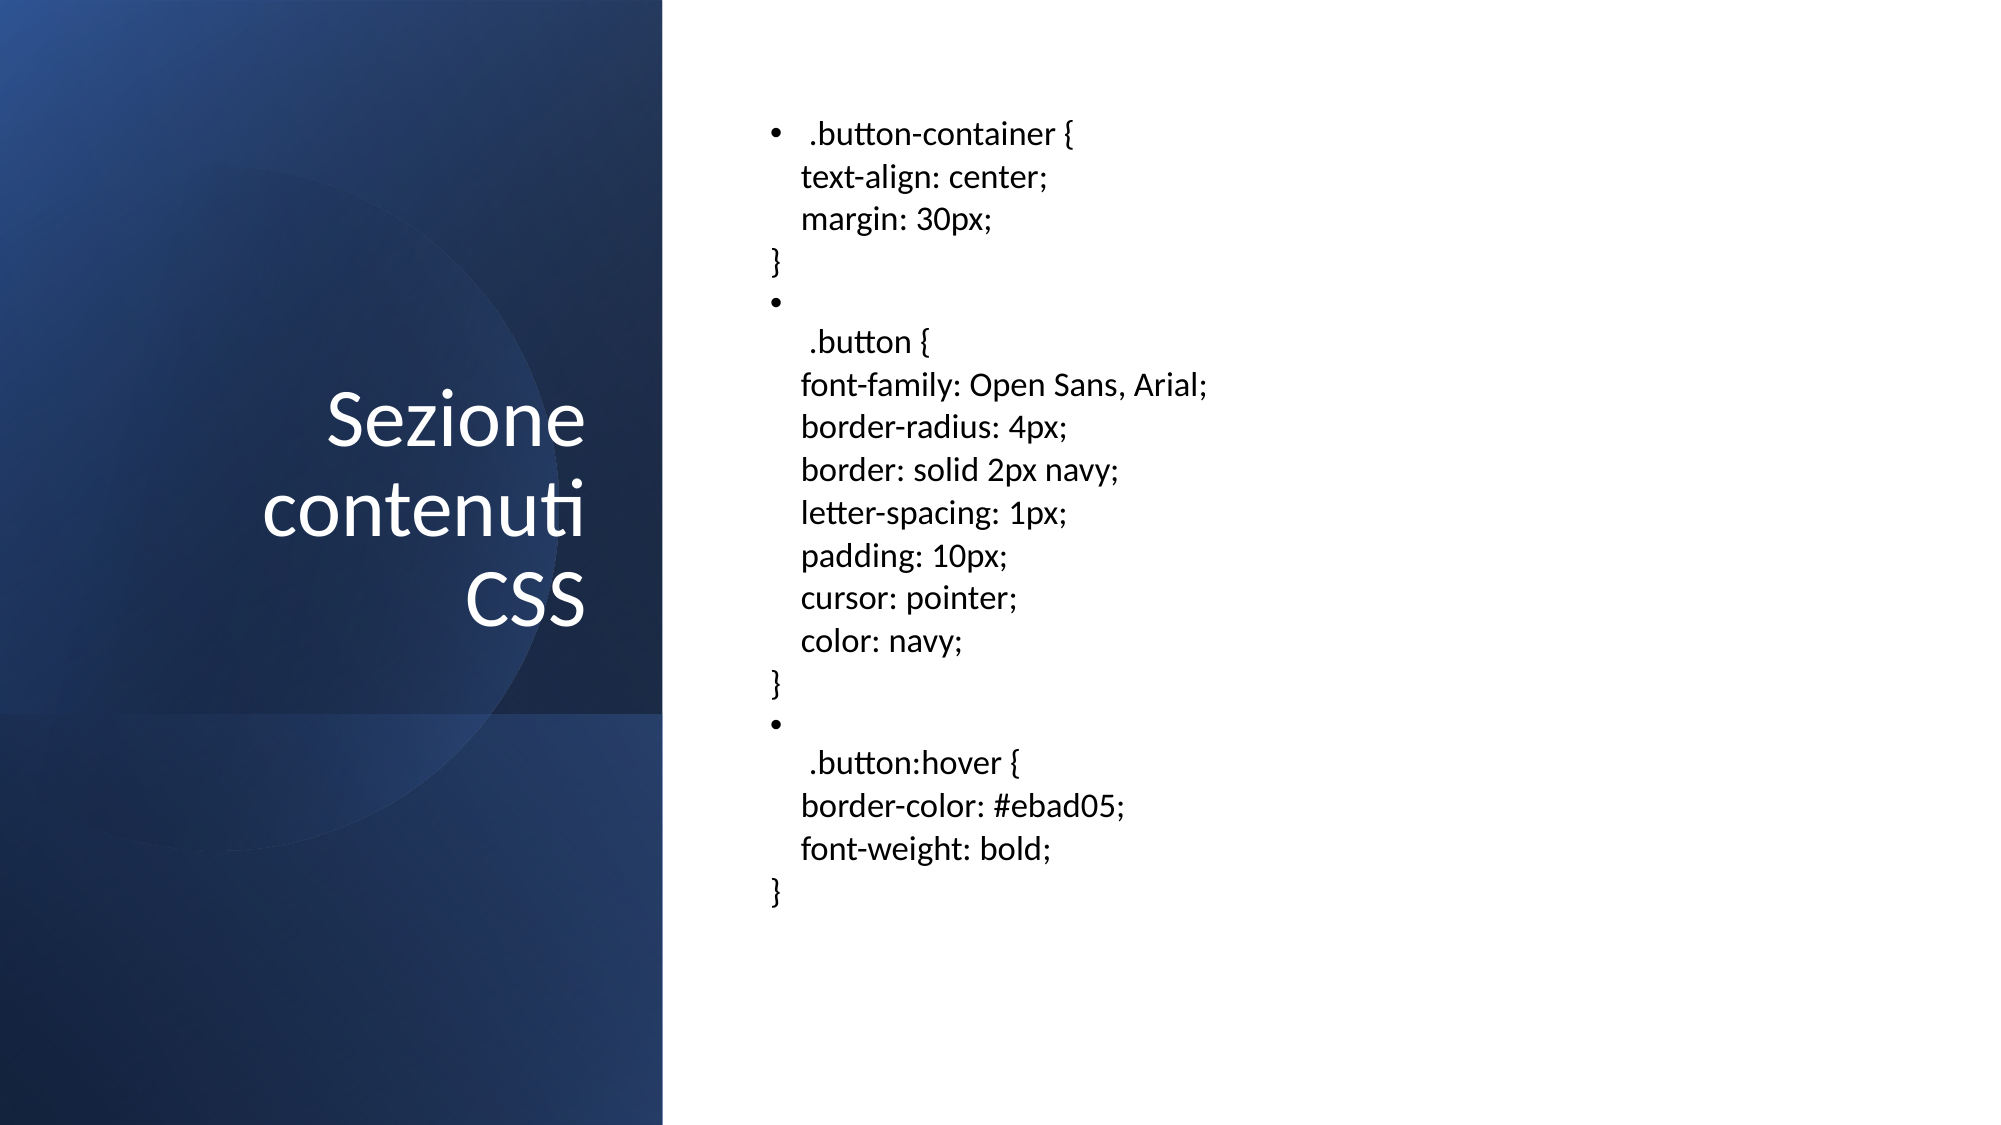

.button-container {
    text-align: center;
    margin: 30px;
}
.button {
    font-family: Open Sans, Arial;
    border-radius: 4px;
    border: solid 2px navy;
    letter-spacing: 1px;
    padding: 10px;
    cursor: pointer;
    color: navy;
}
.button:hover {
    border-color: #ebad05;
    font-weight: bold;
}

# Sezione contenuti CSS